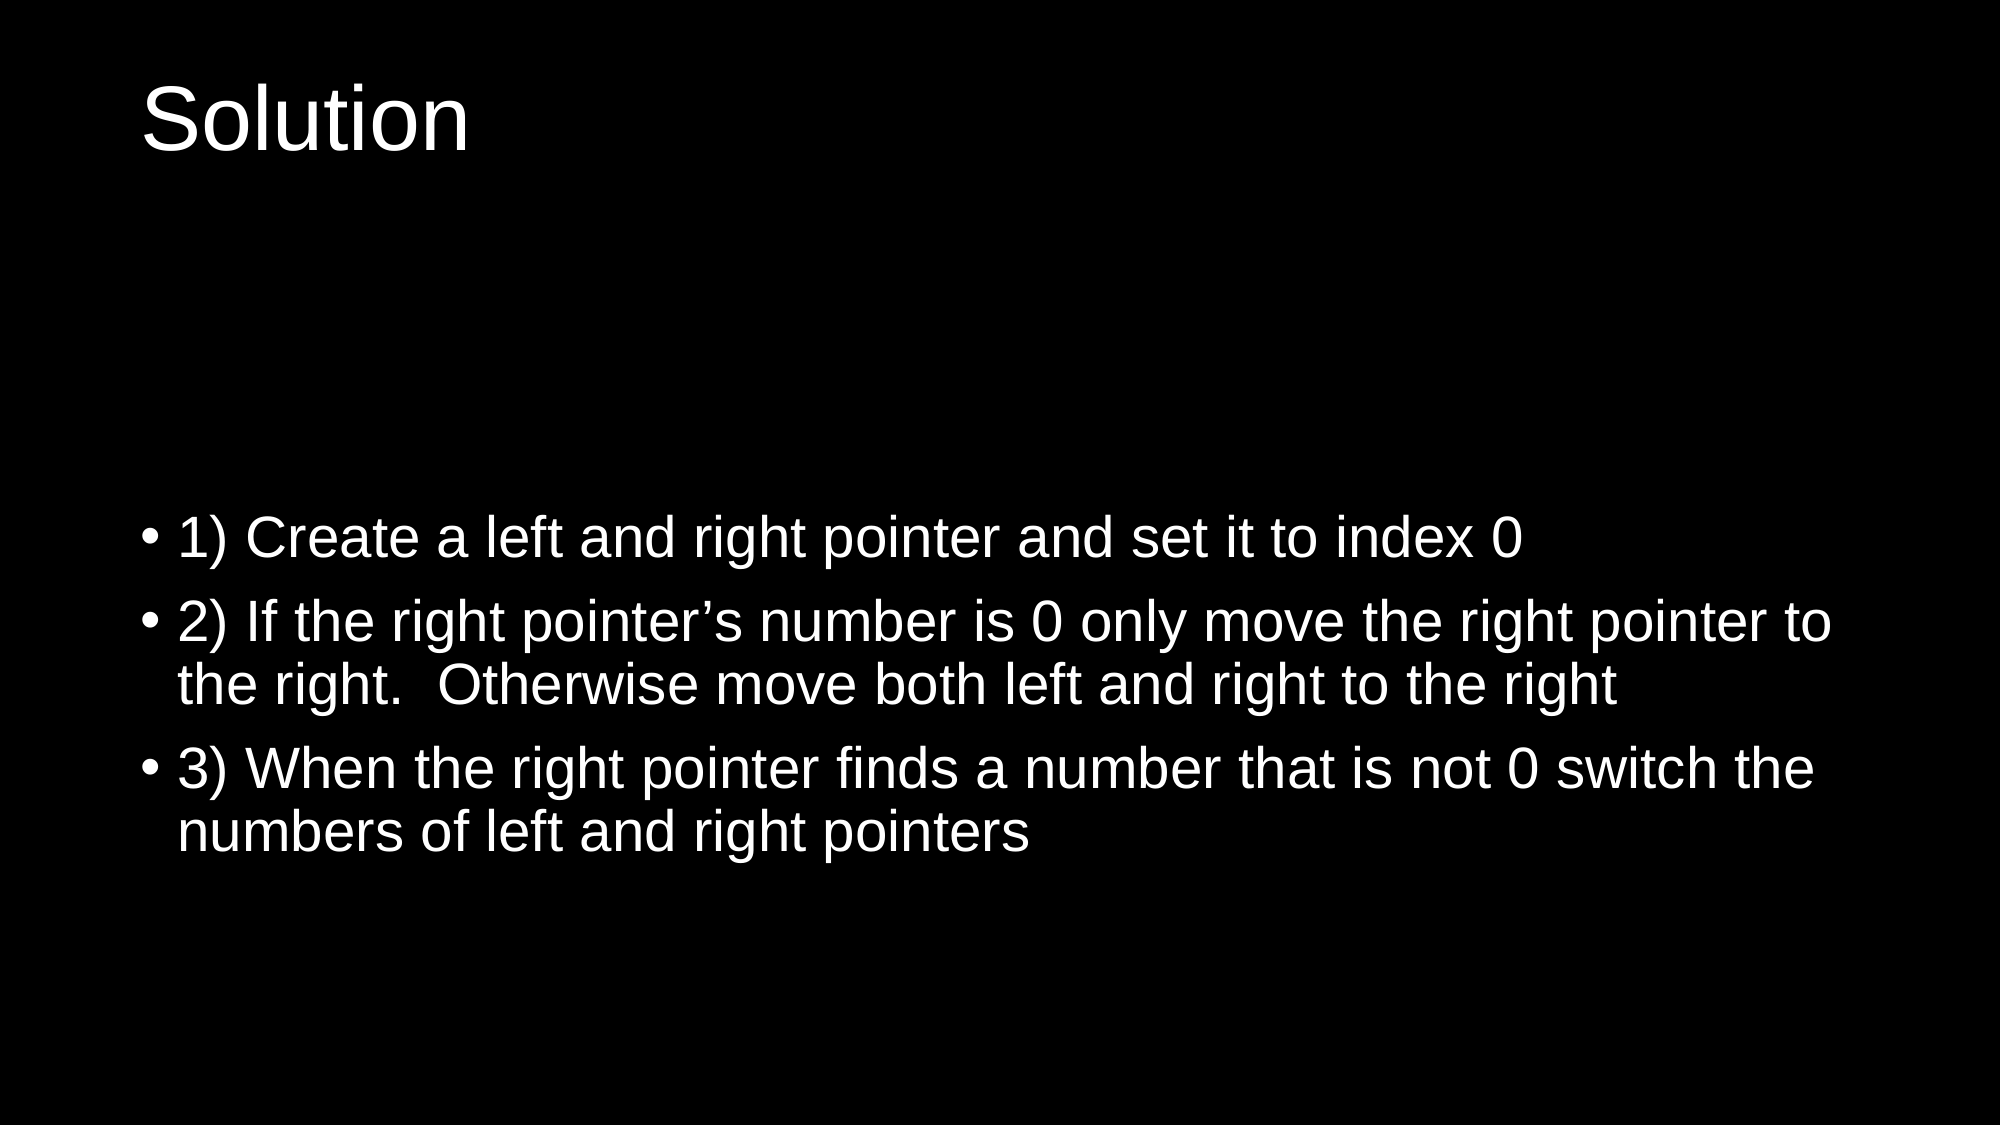

# Solution
1) Create a left and right pointer and set it to index 0
2) If the right pointer’s number is 0 only move the right pointer to the right.  Otherwise move both left and right to the right
3) When the right pointer finds a number that is not 0 switch the numbers of left and right pointers